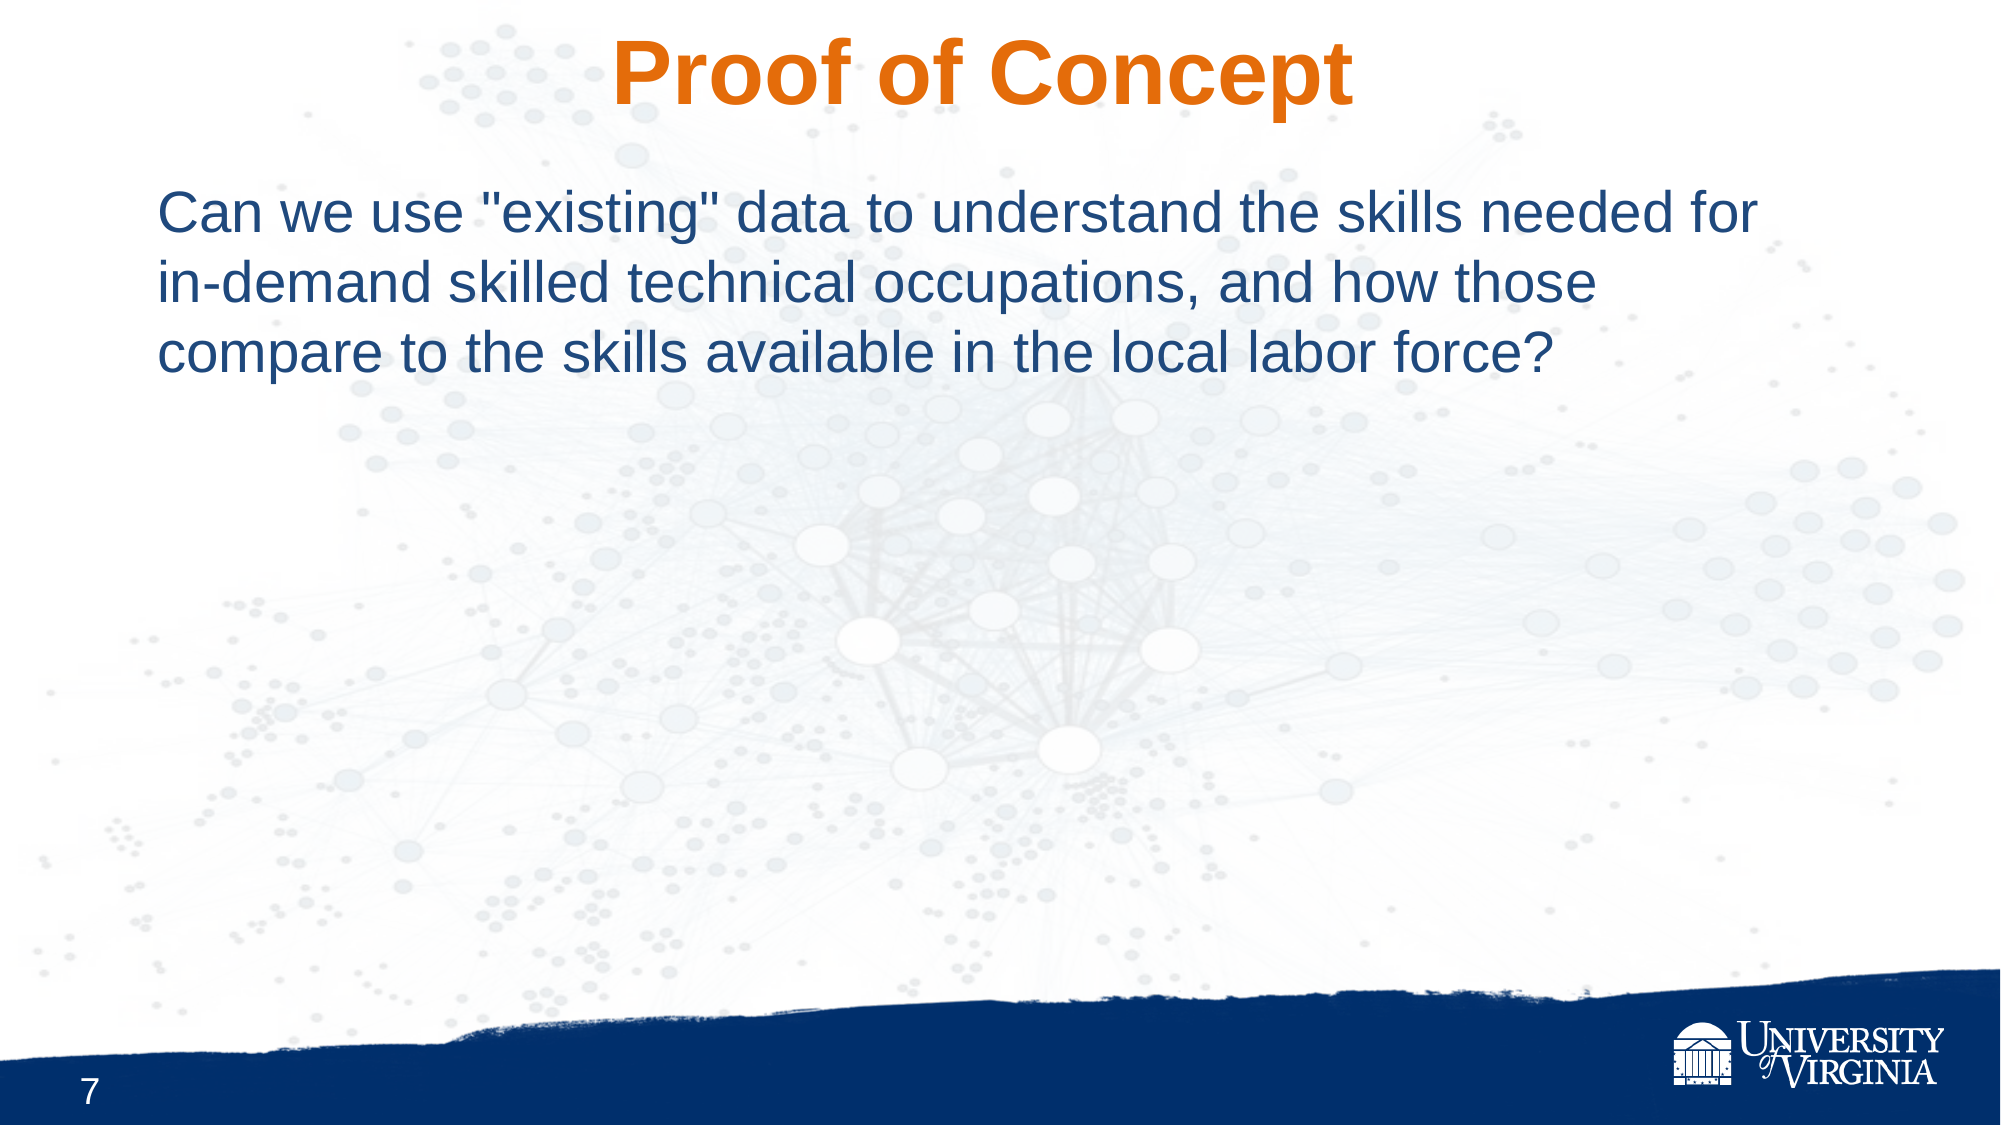

# Proof of Concept
Can we use "existing" data to understand the skills needed for in-demand skilled technical occupations, and how those compare to the skills available in the local labor force?

7